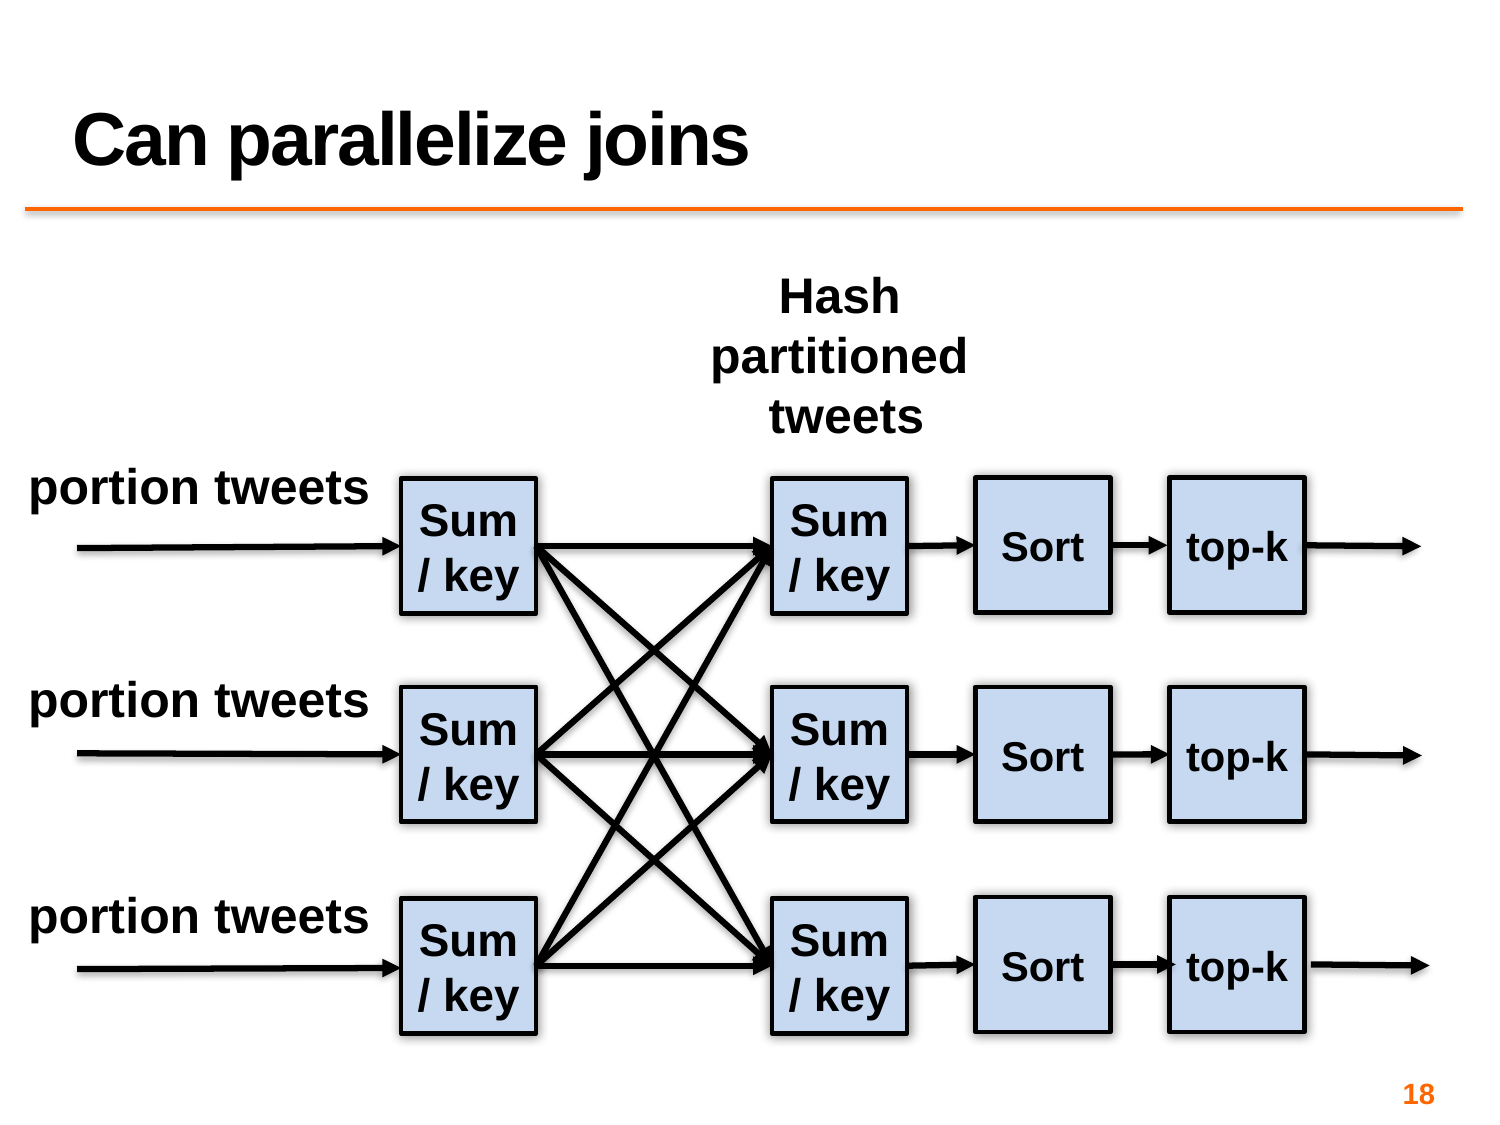

# Can parallelize joins
Hash
partitioned
 tweets
portion tweets
Sort
top-k
Sum
/ key
Sum
/ key
portion tweets
Sum
/ key
Sum
/ key
Sort
top-k
portion tweets
Sort
top-k
Sum
/ key
Sum
/ key
18